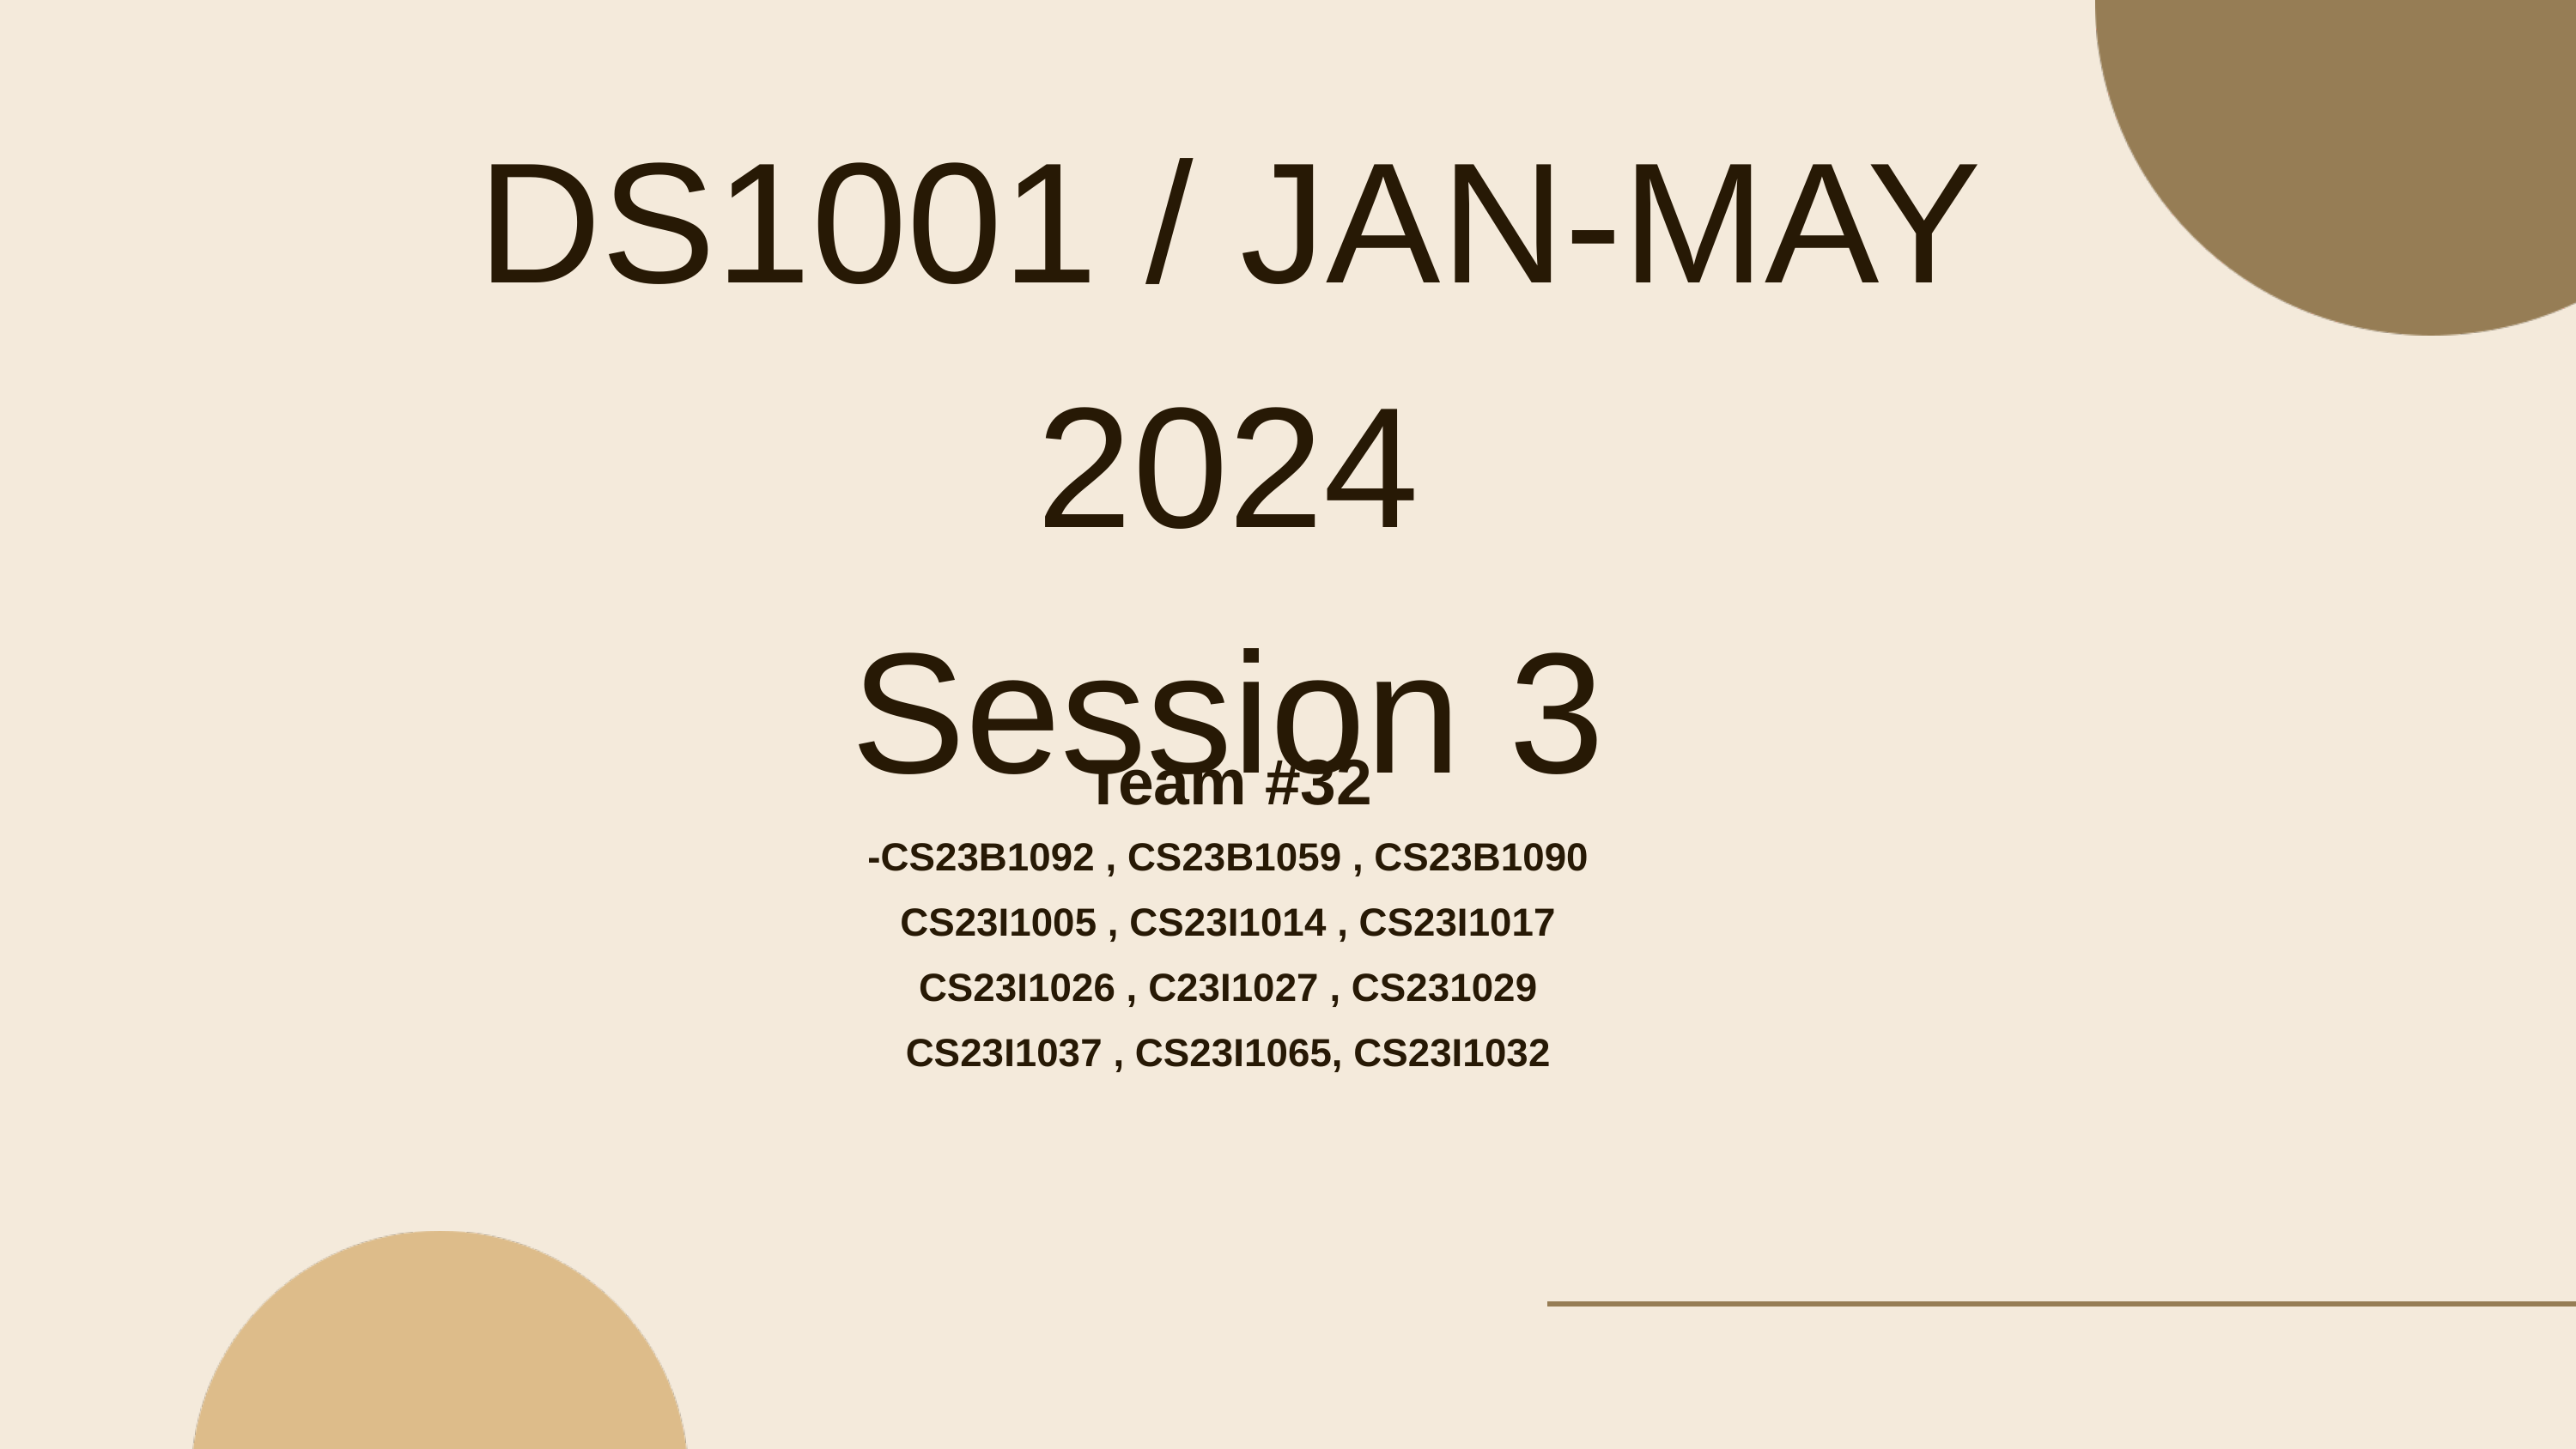

DS1001 / JAN-MAY 2024
Session 3
Team #32

-CS23B1092 , CS23B1059 , CS23B1090
CS23I1005 , CS23I1014 , CS23I1017
CS23I1026 , C23I1027 , CS231029
CS23I1037 , CS23I1065, CS23I1032